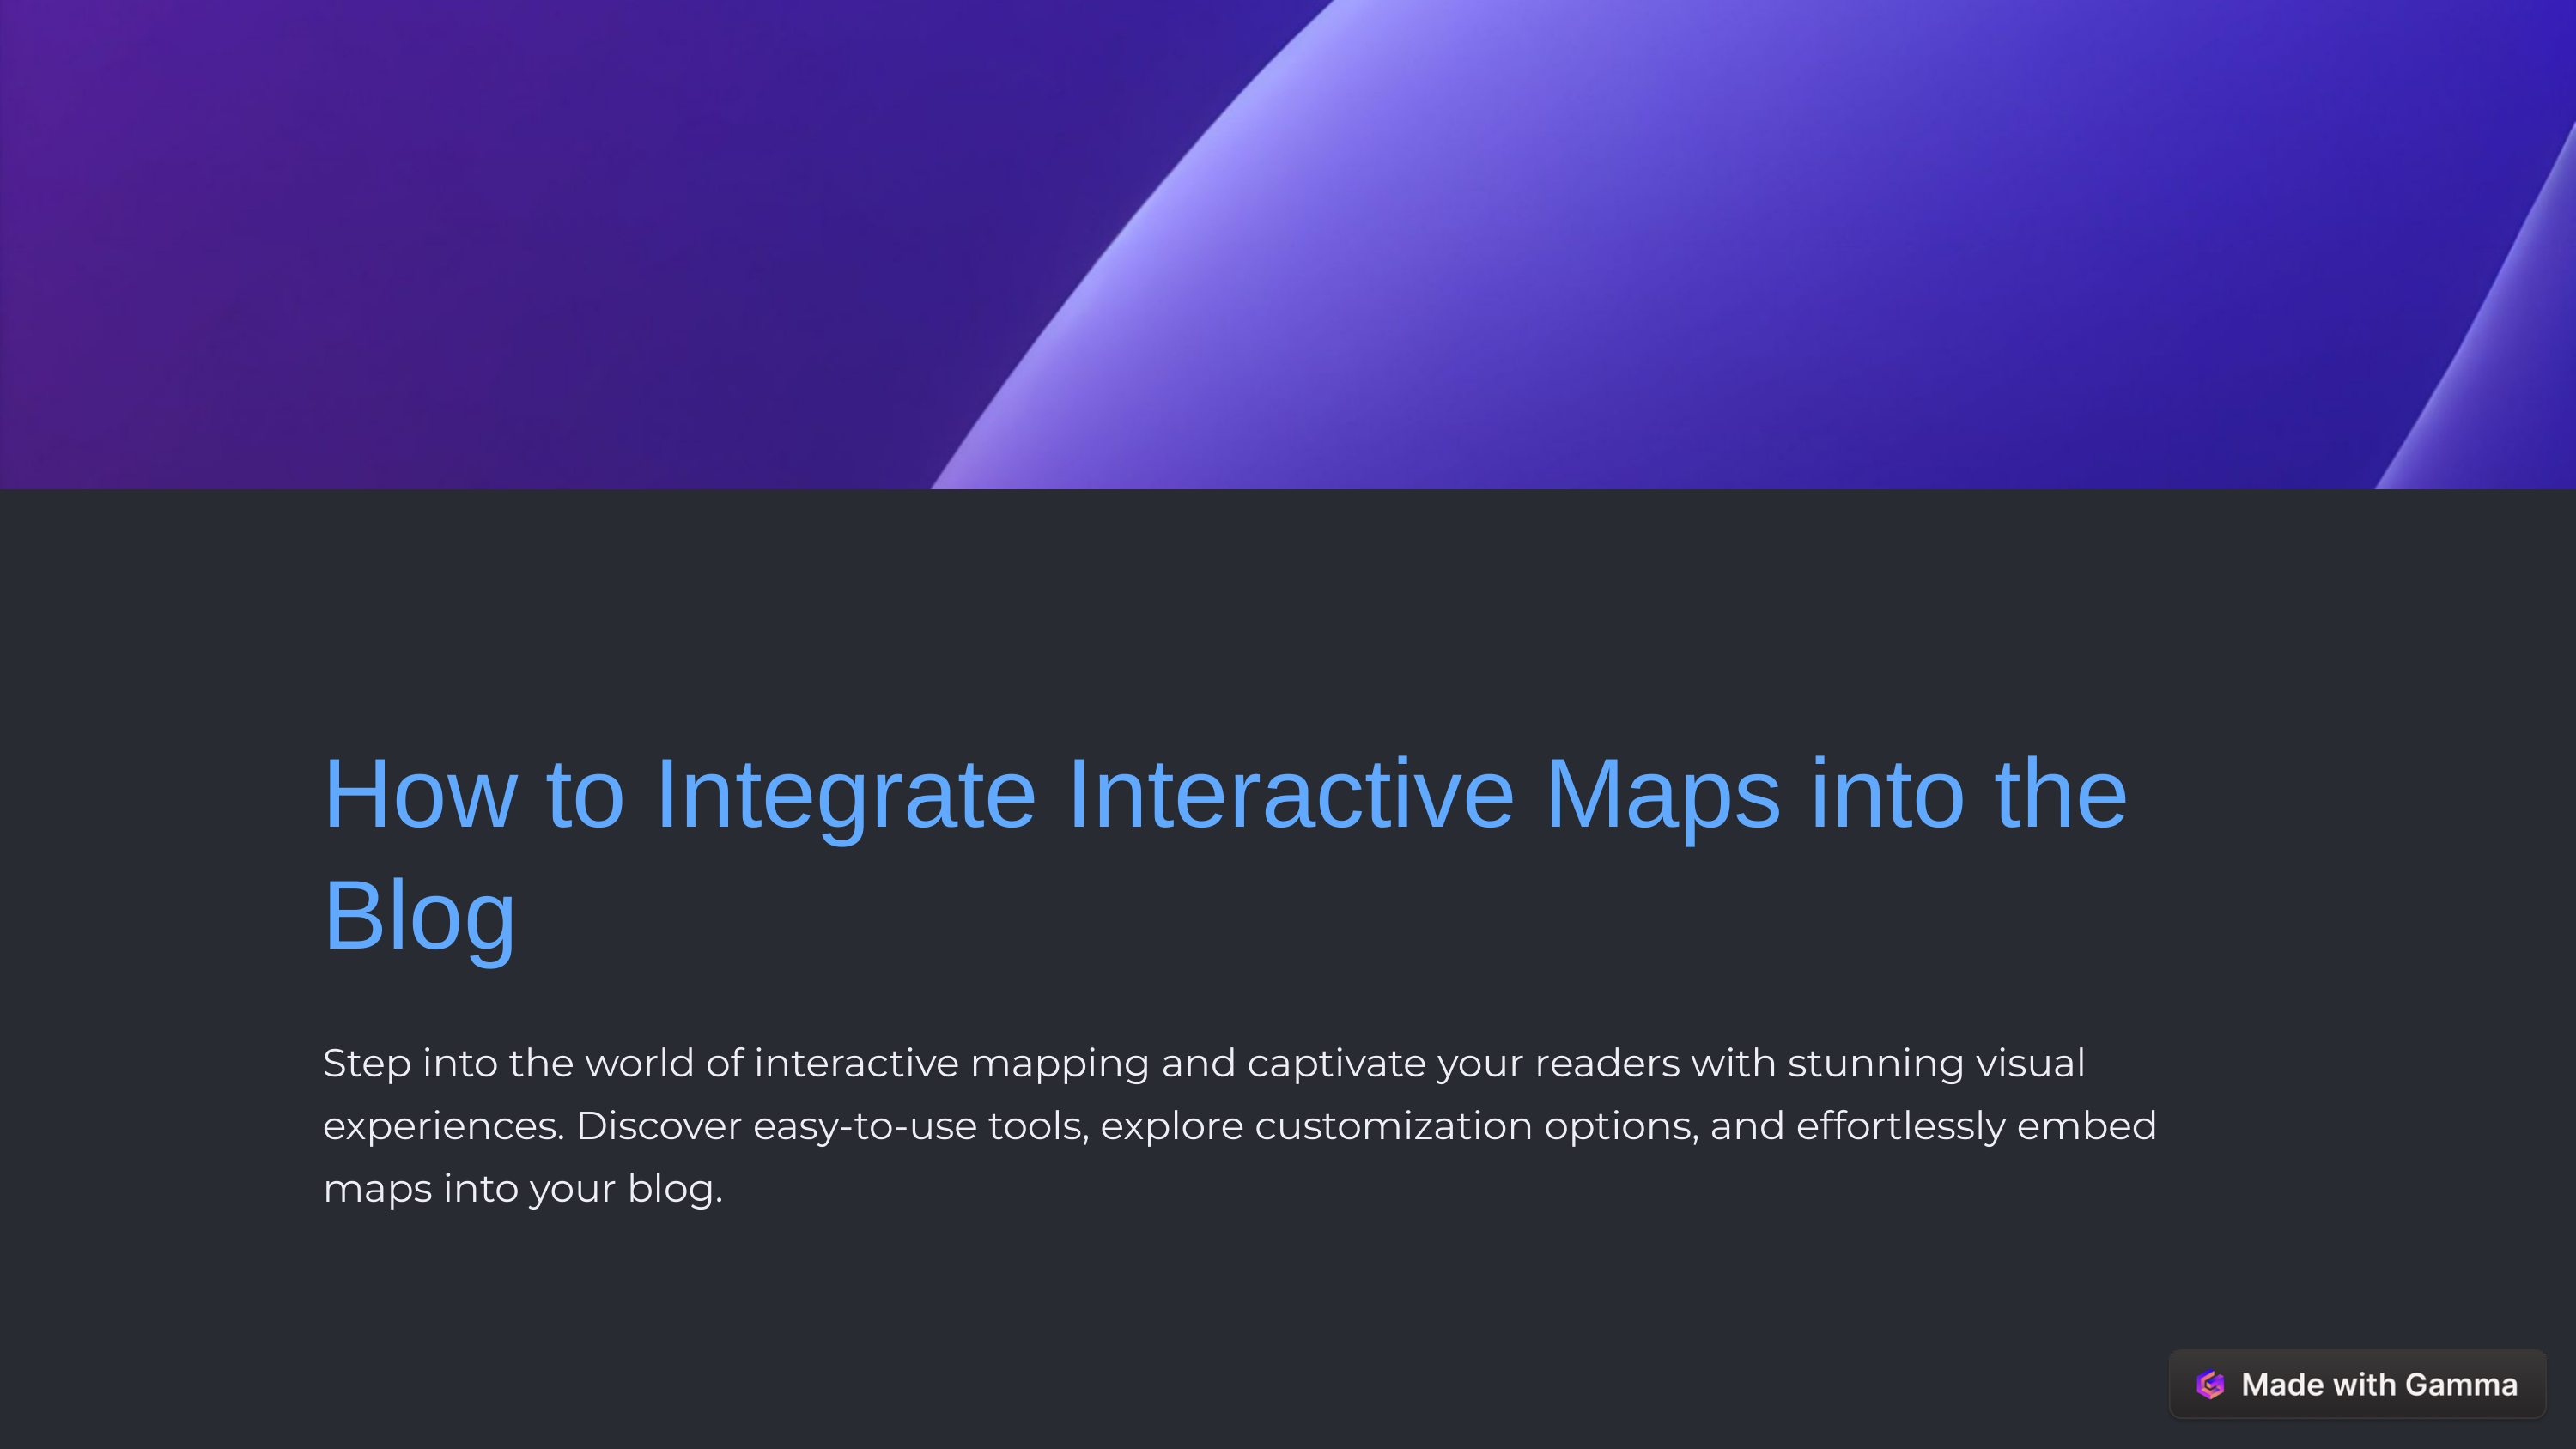

How to Integrate Interactive Maps into the Blog
Step into the world of interactive mapping and captivate your readers with stunning visual experiences. Discover easy-to-use tools, explore customization options, and effortlessly embed maps into your blog.